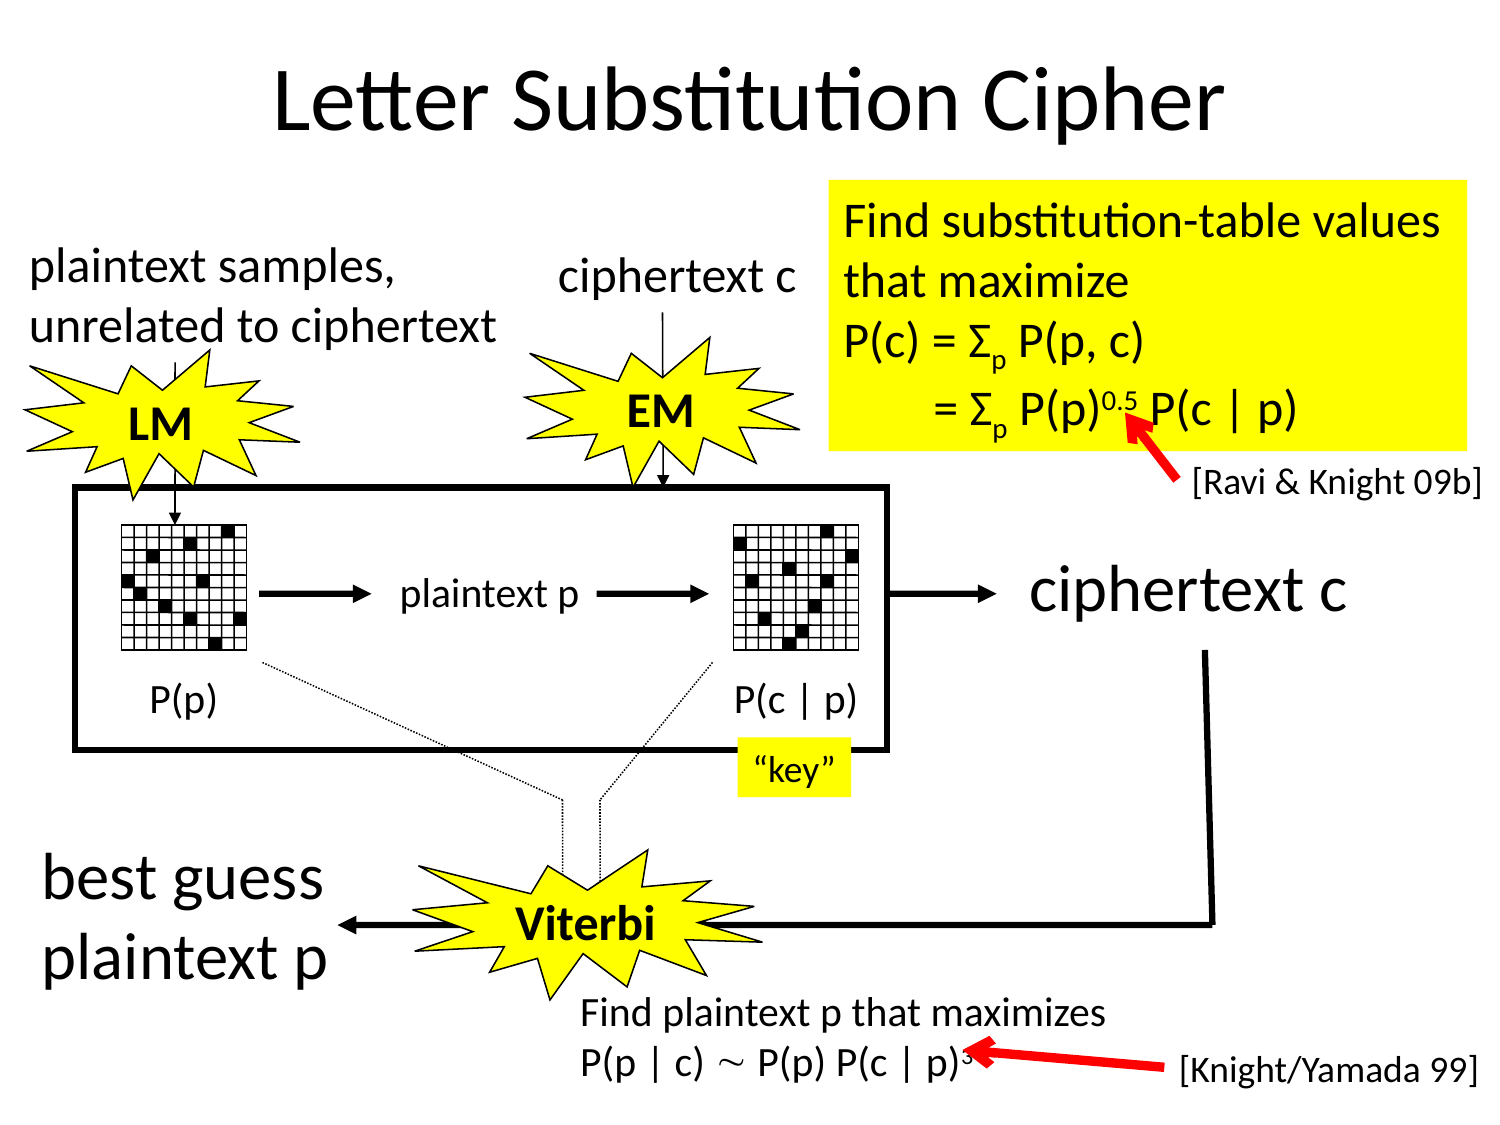

Letter Substitution Cipher
Find substitution-table values
that maximize
P(c) = Σp P(p, c)
        = Σp P(p)0.5 P(c | p)
plaintext samples,
unrelated to ciphertext
ciphertext c

EM
LM

[Ravi & Knight 09b]

ciphertext c
plaintext p

P(p)
P(c | p)
“key”

best guess
plaintext p
Viterbi

Find plaintext p that maximizes
P(p | c) ∼ P(p) P(c | p)3
[Knight/Yamada 99]